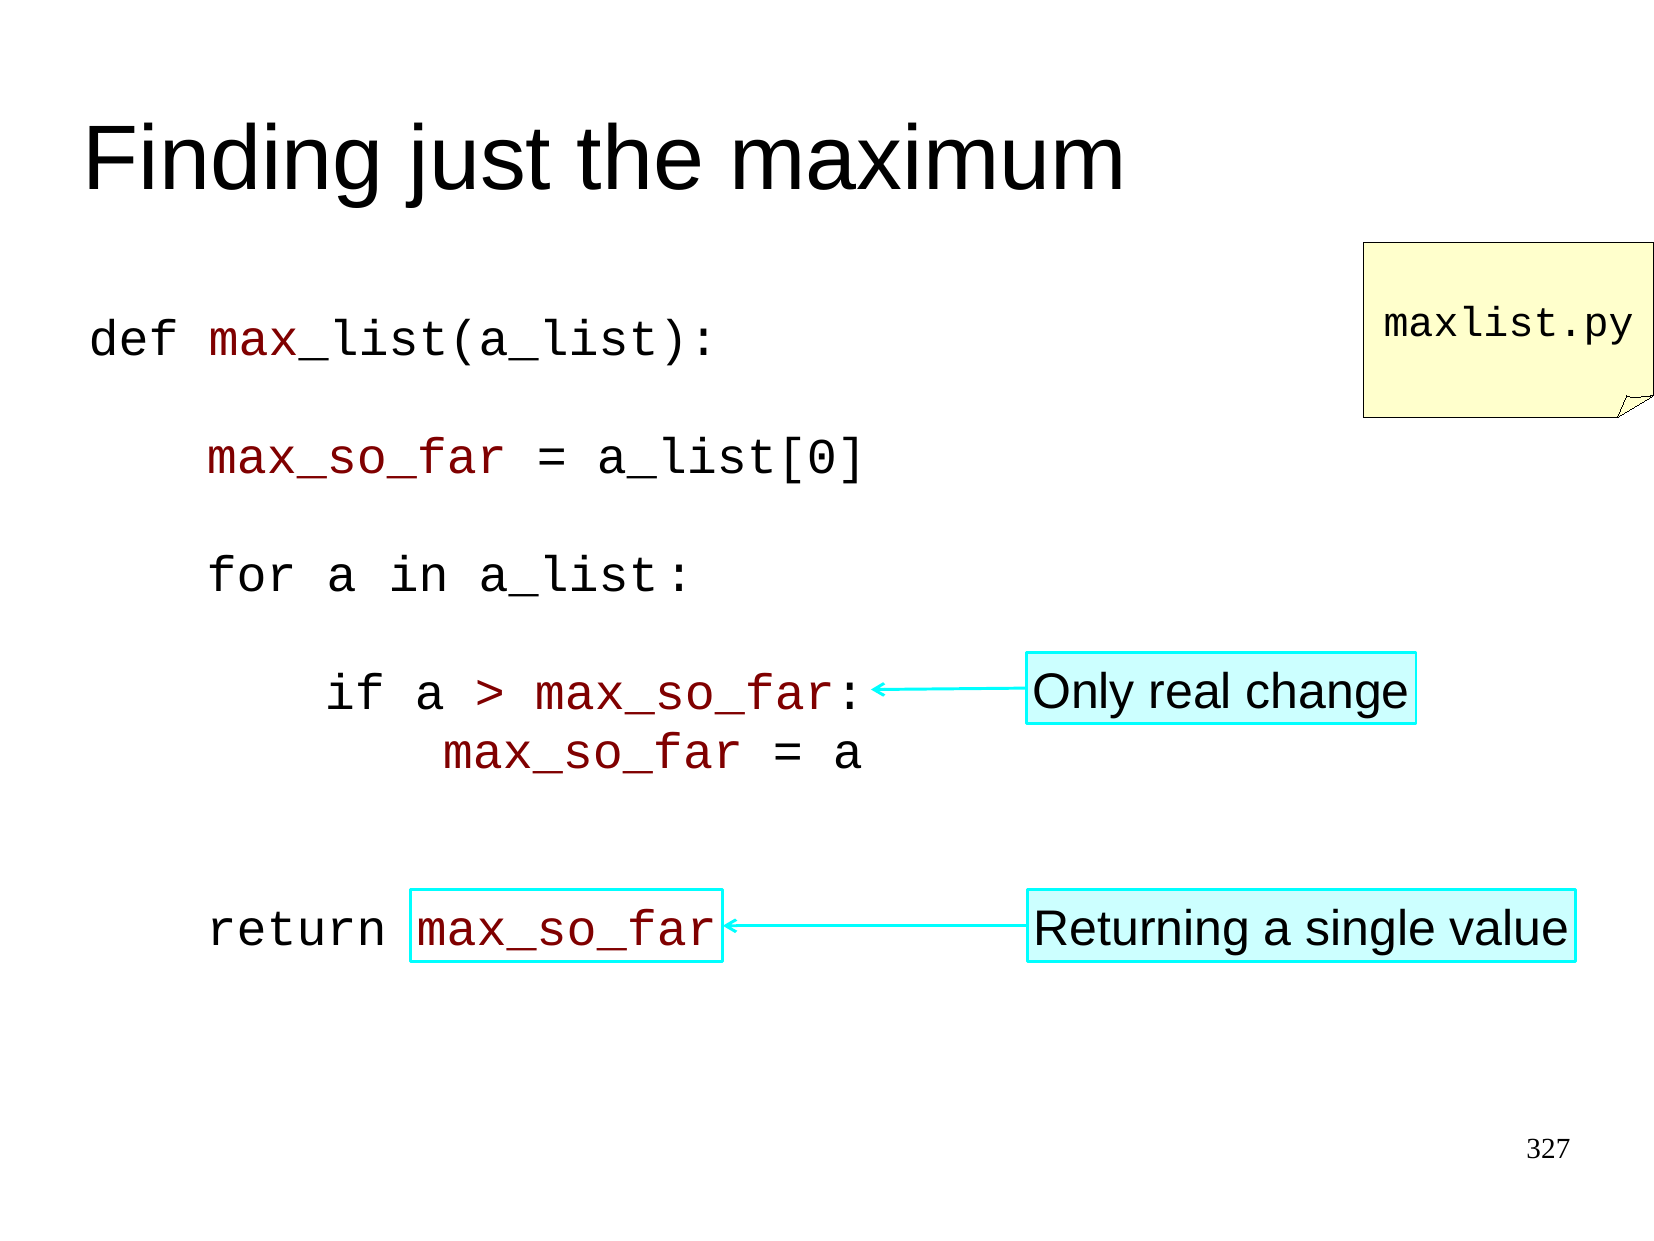

Finding just the maximum
maxlist.py
def max_list(a_list):
max_so_far = a_list[0]
for
a
in
a_list
:
Only real change
if a > max_so_far:
max_so_far = a
return
max_so_far
Returning a single value
327